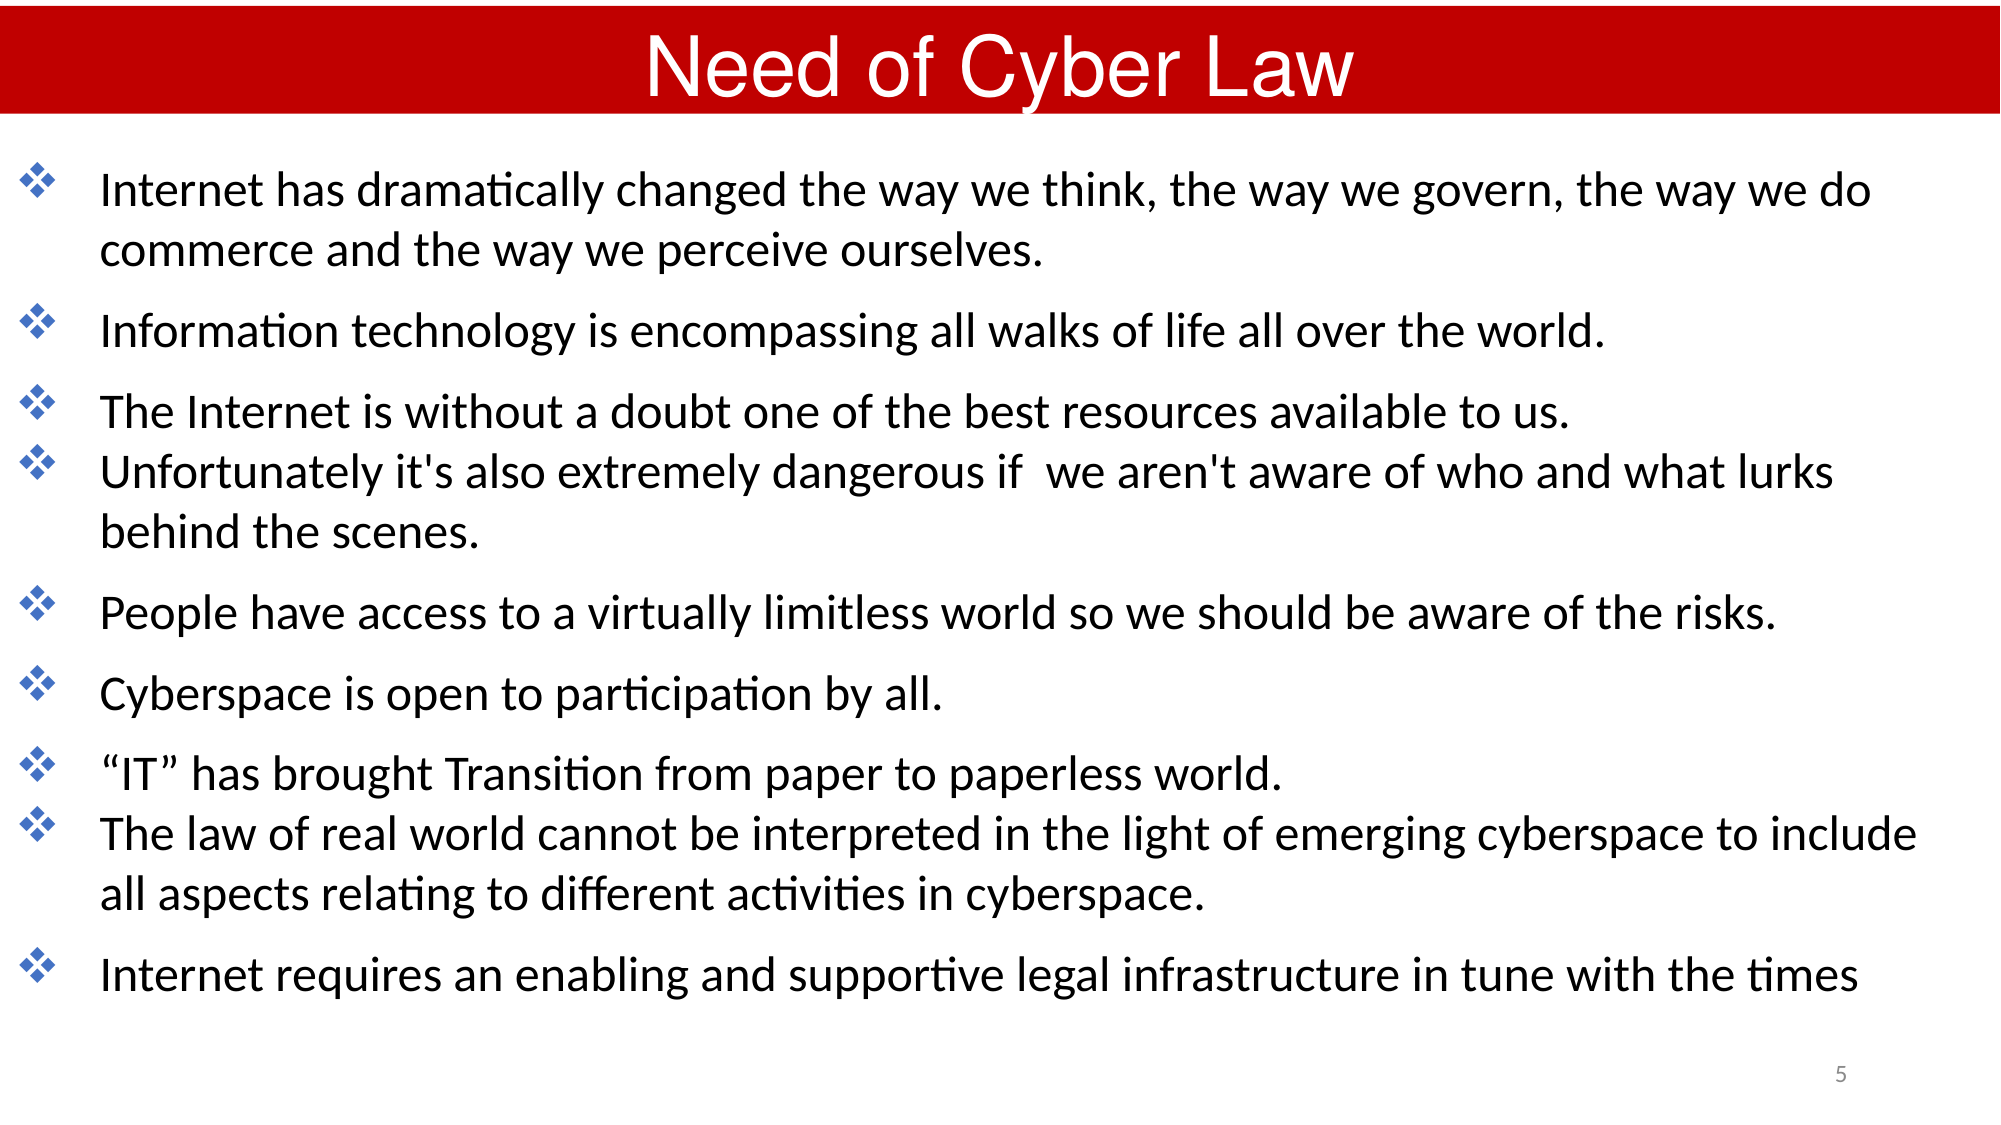

Need of Cyber Law
Internet has dramatically changed the way we think, the way we govern, the way we do commerce and the way we perceive ourselves.
Information technology is encompassing all walks of life all over the world.
The Internet is without a doubt one of the best resources available to us.
Unfortunately it's also extremely dangerous if  we aren't aware of who and what lurks behind the scenes.
People have access to a virtually limitless world so we should be aware of the risks.
Cyberspace is open to participation by all.
“IT” has brought Transition from paper to paperless world.
The law of real world cannot be interpreted in the light of emerging cyberspace to include all aspects relating to different activities in cyberspace.
Internet requires an enabling and supportive legal infrastructure in tune with the times

5